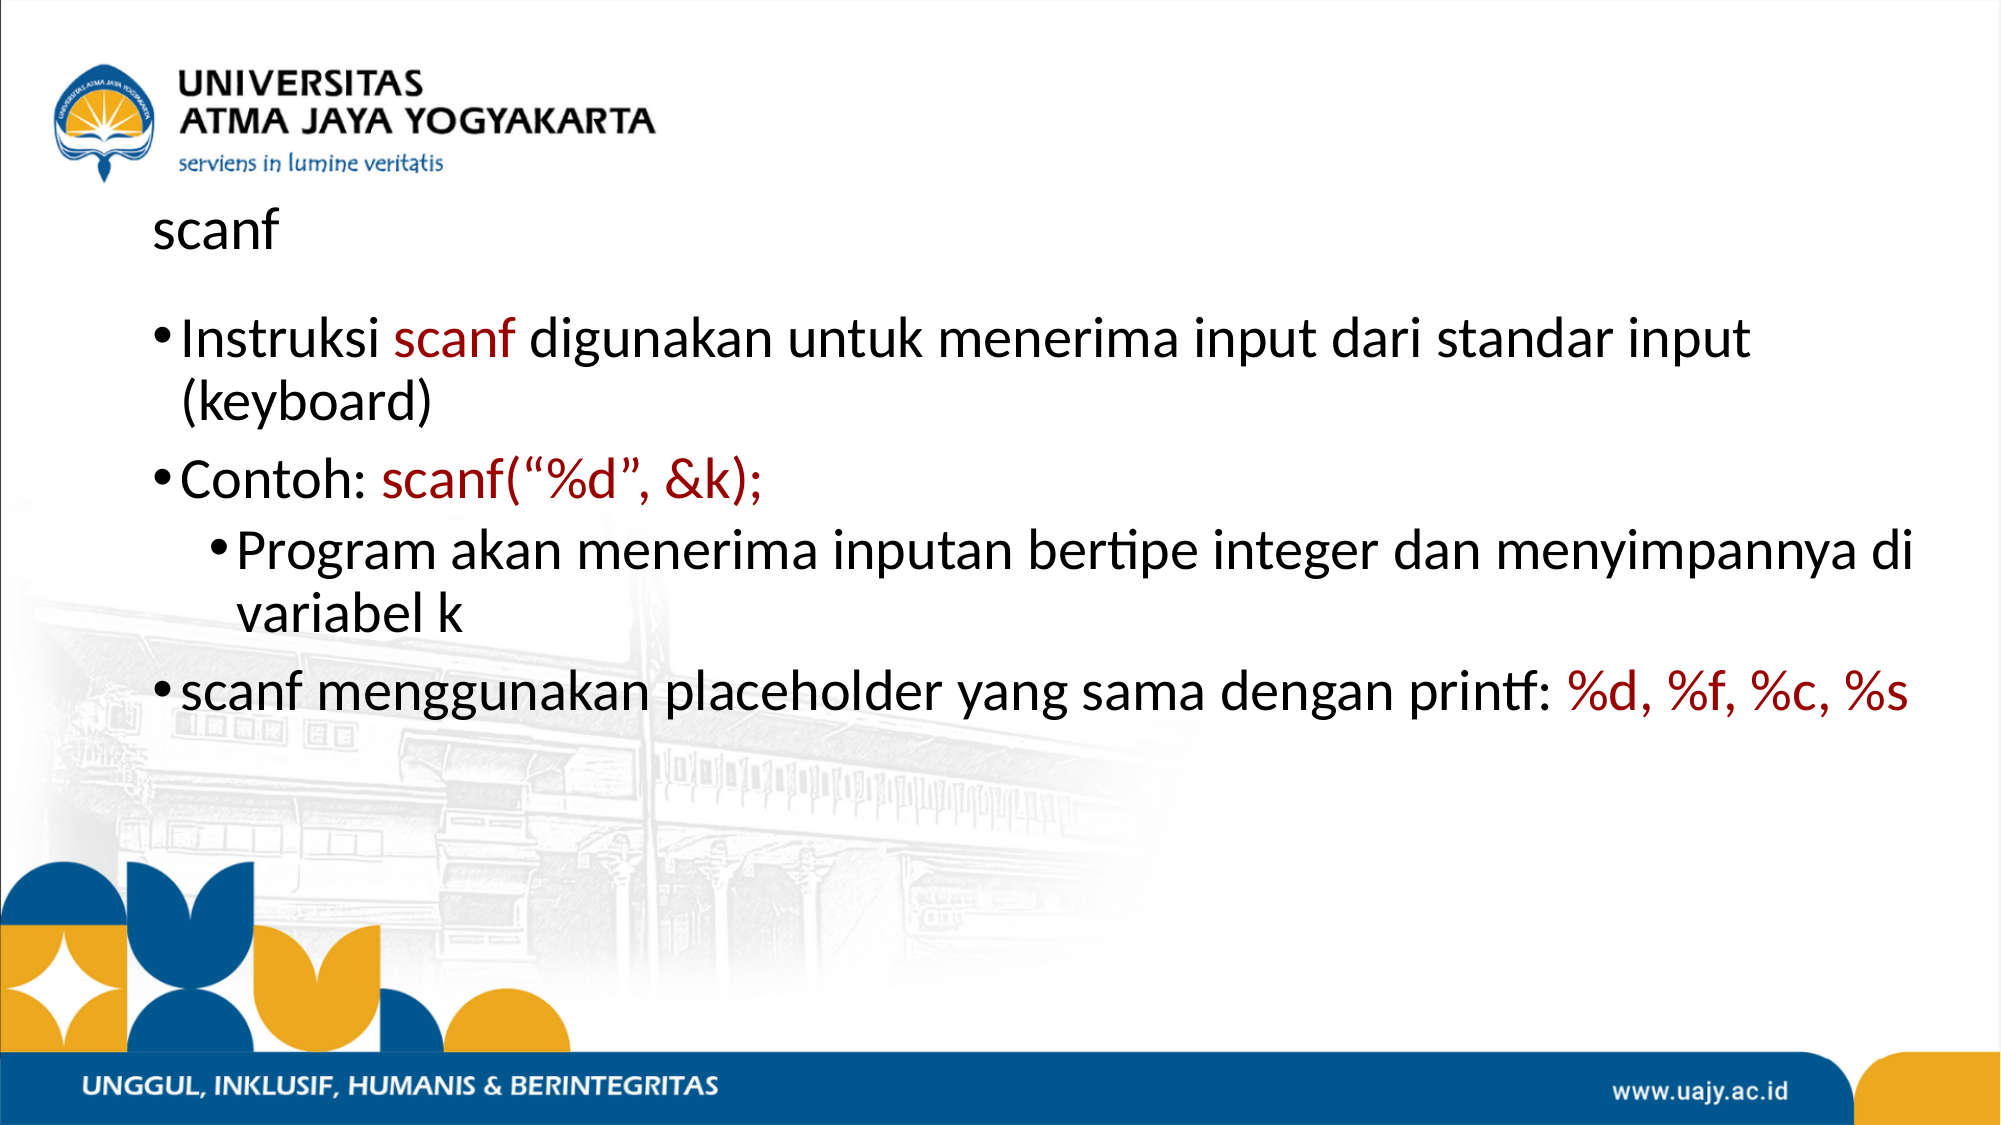

# scanf
Instruksi scanf digunakan untuk menerima input dari standar input (keyboard)
Contoh: scanf(“%d”, &k);
Program akan menerima inputan bertipe integer dan menyimpannya di variabel k
scanf menggunakan placeholder yang sama dengan printf: %d, %f, %c, %s